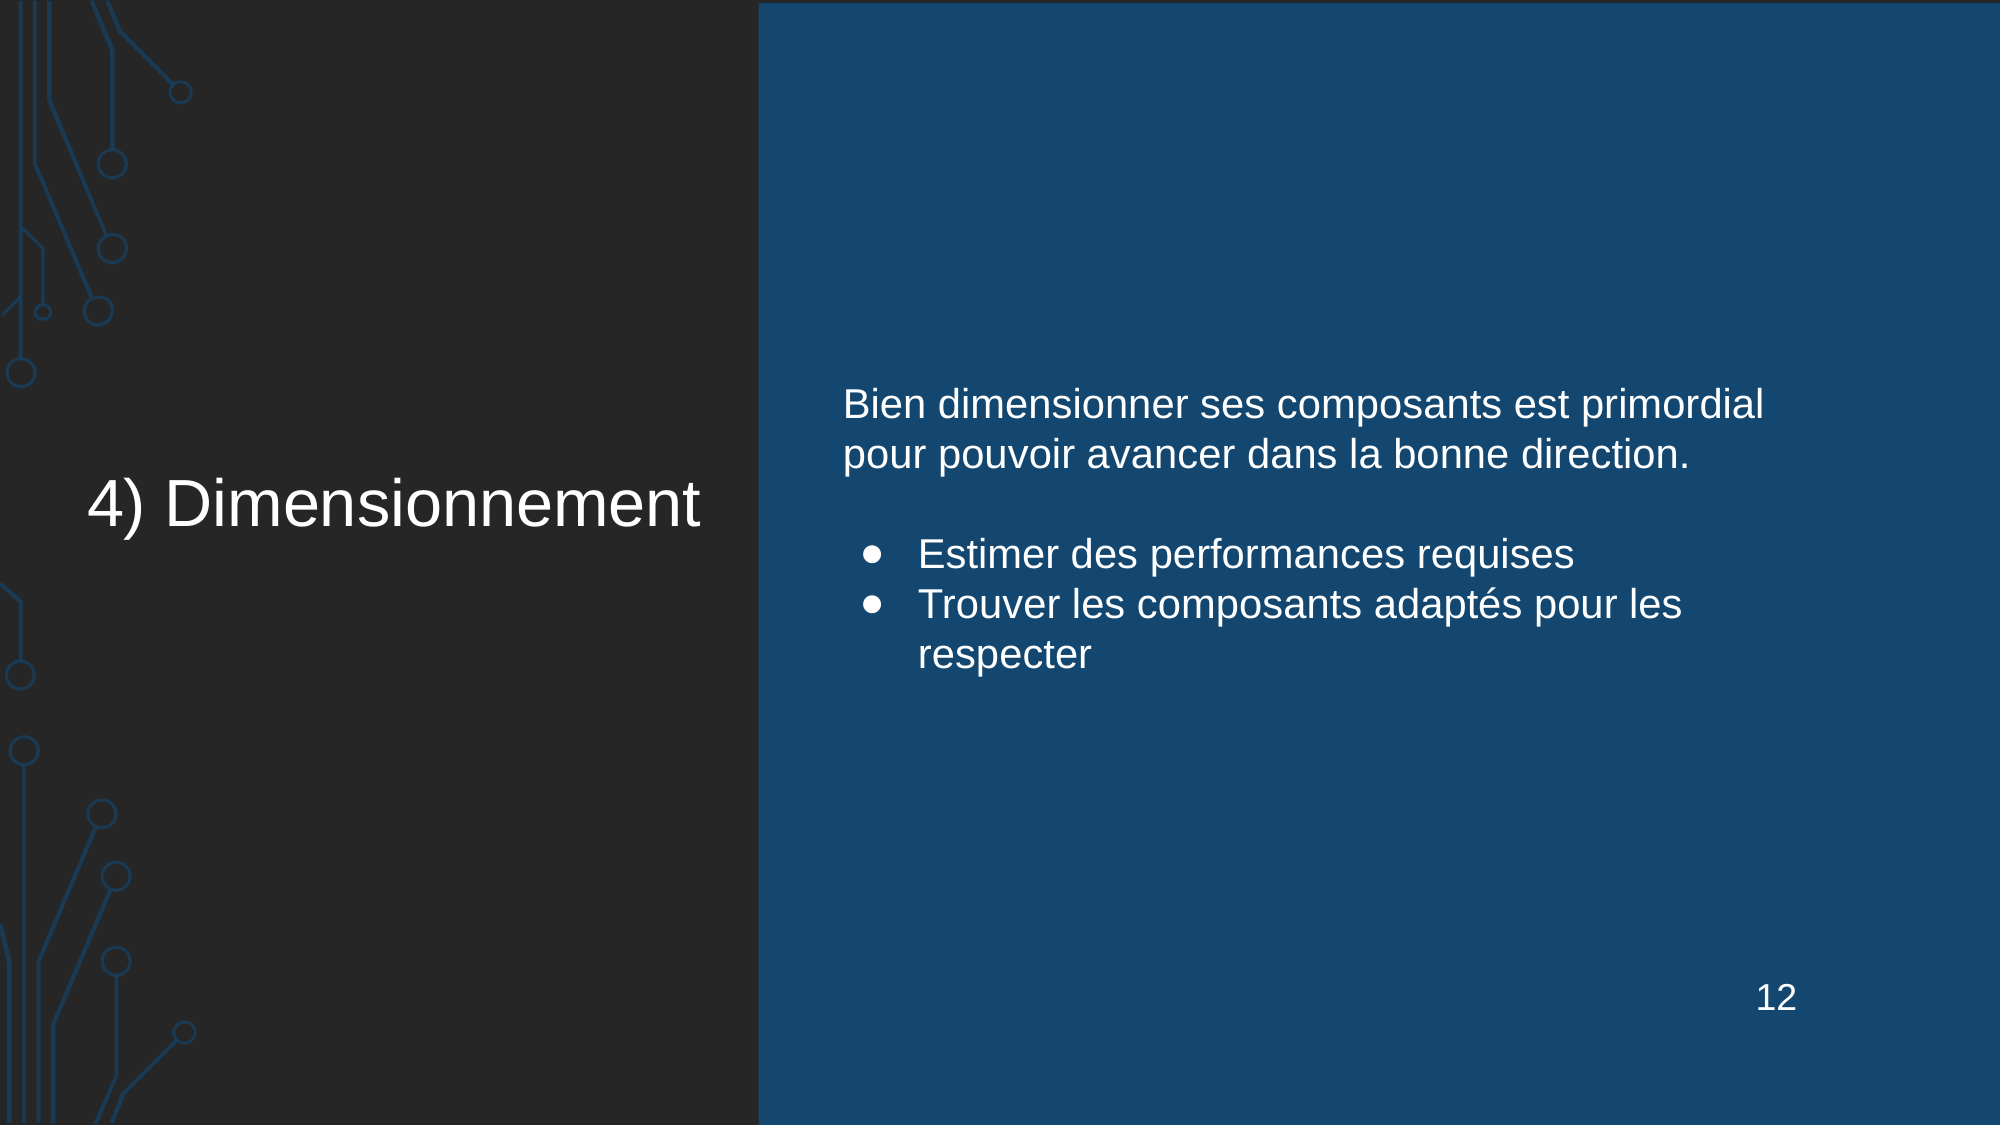

Bien dimensionner ses composants est primordial pour pouvoir avancer dans la bonne direction.

Estimer des performances requises
Trouver les composants adaptés pour les respecter
# 4) Dimensionnement
12